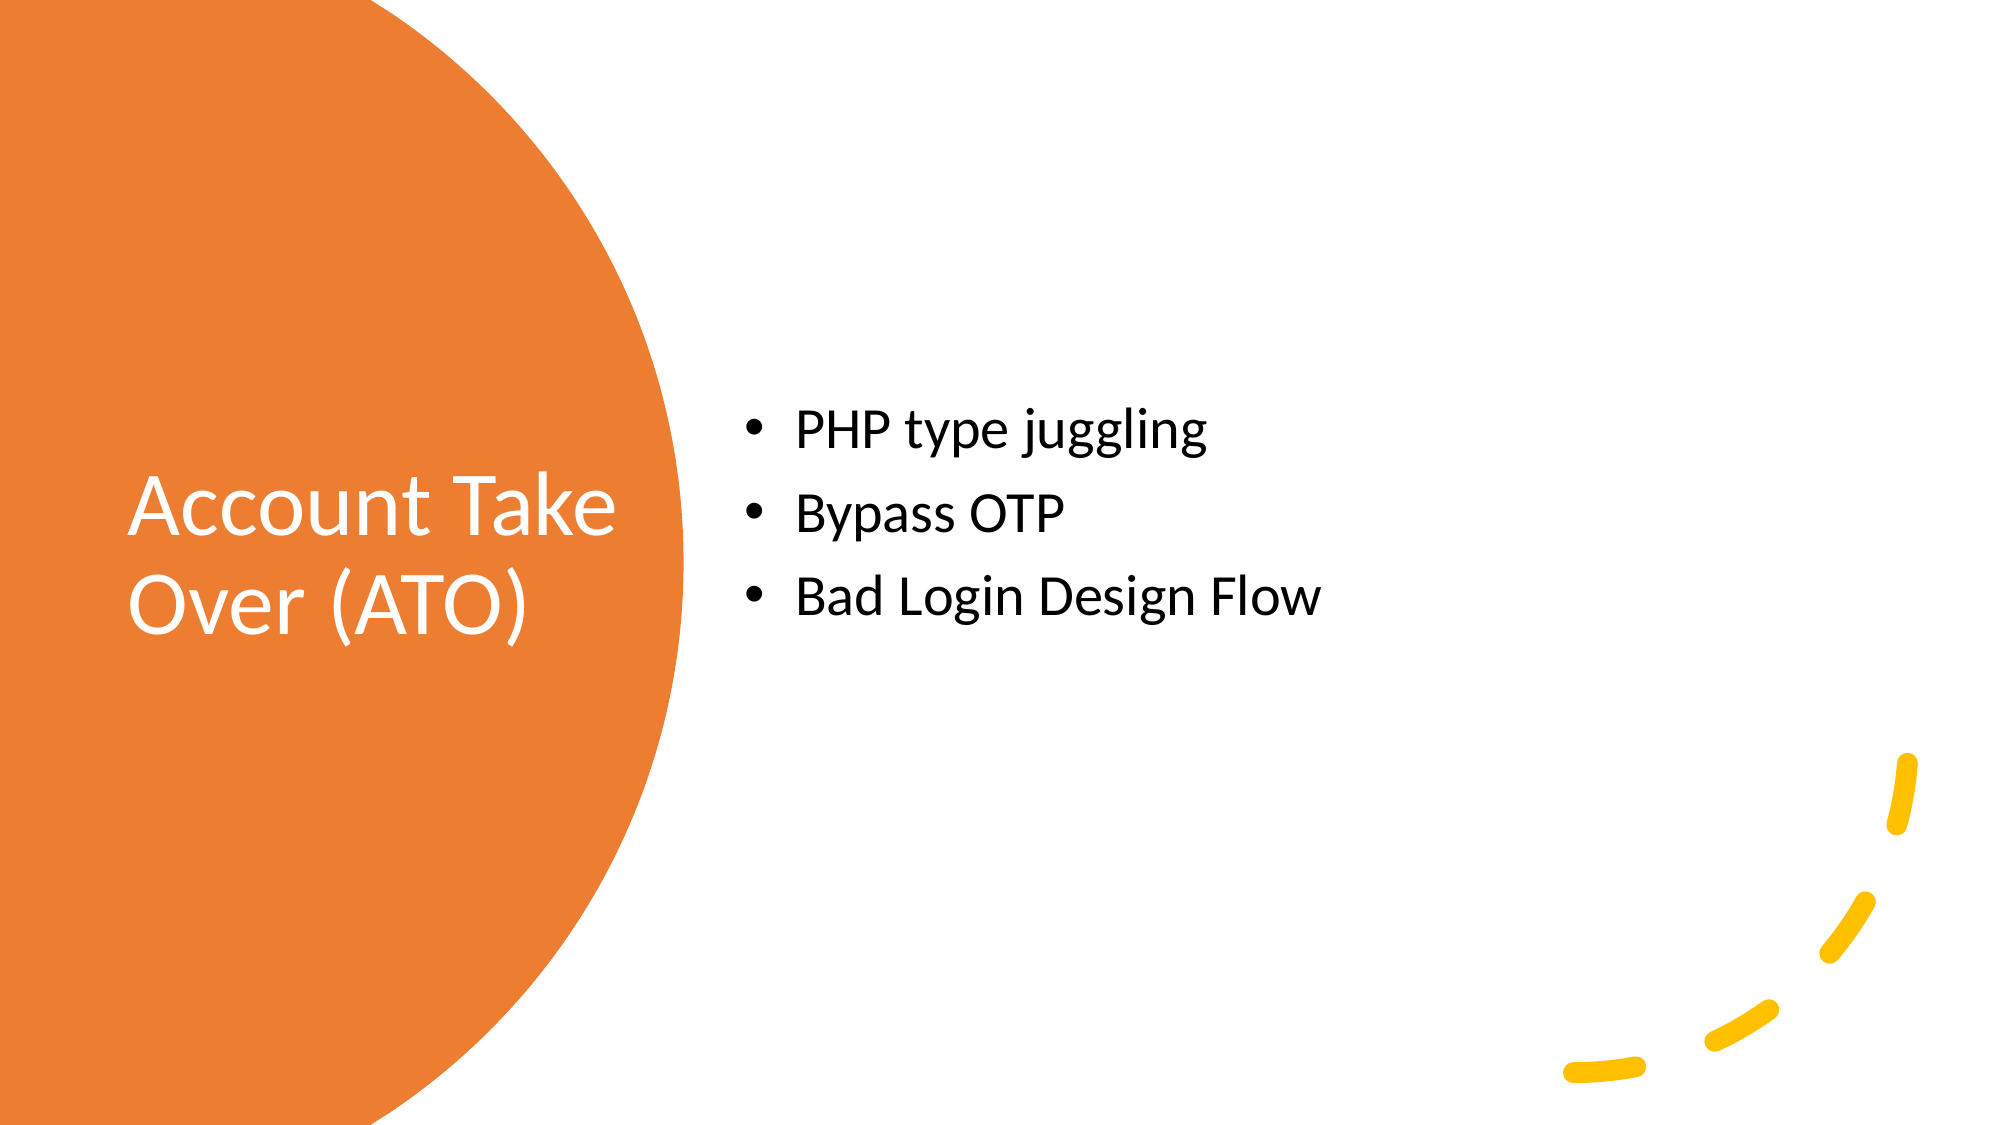

PHP type juggling
 Bypass OTP
 Bad Login Design Flow

# Account Take Over (ATO)